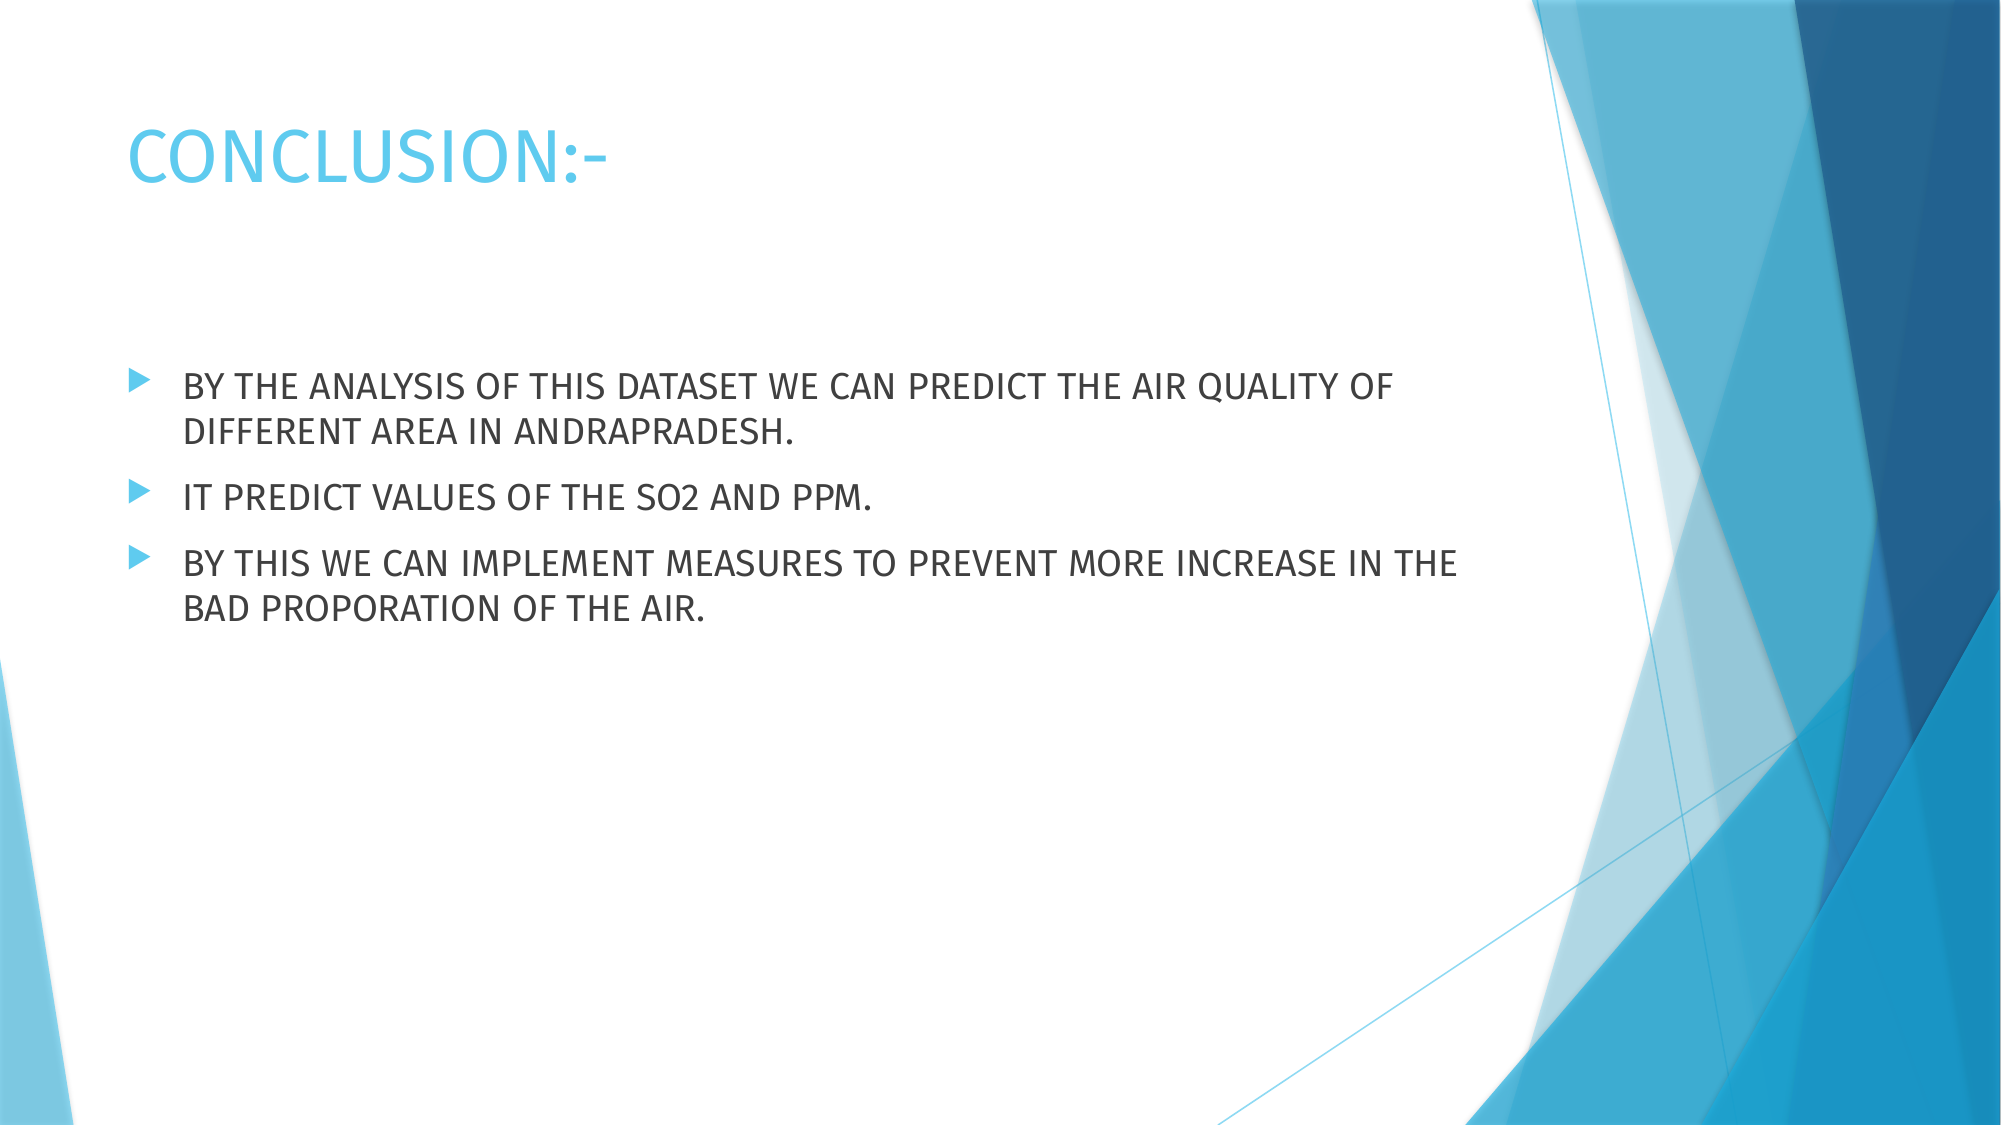

# CONCLUSION:-
BY THE ANALYSIS OF THIS DATASET WE CAN PREDICT THE AIR QUALITY OF DIFFERENT AREA IN ANDRAPRADESH.
IT PREDICT VALUES OF THE SO2 AND PPM.
BY THIS WE CAN IMPLEMENT MEASURES TO PREVENT MORE INCREASE IN THE BAD PROPORATION OF THE AIR.